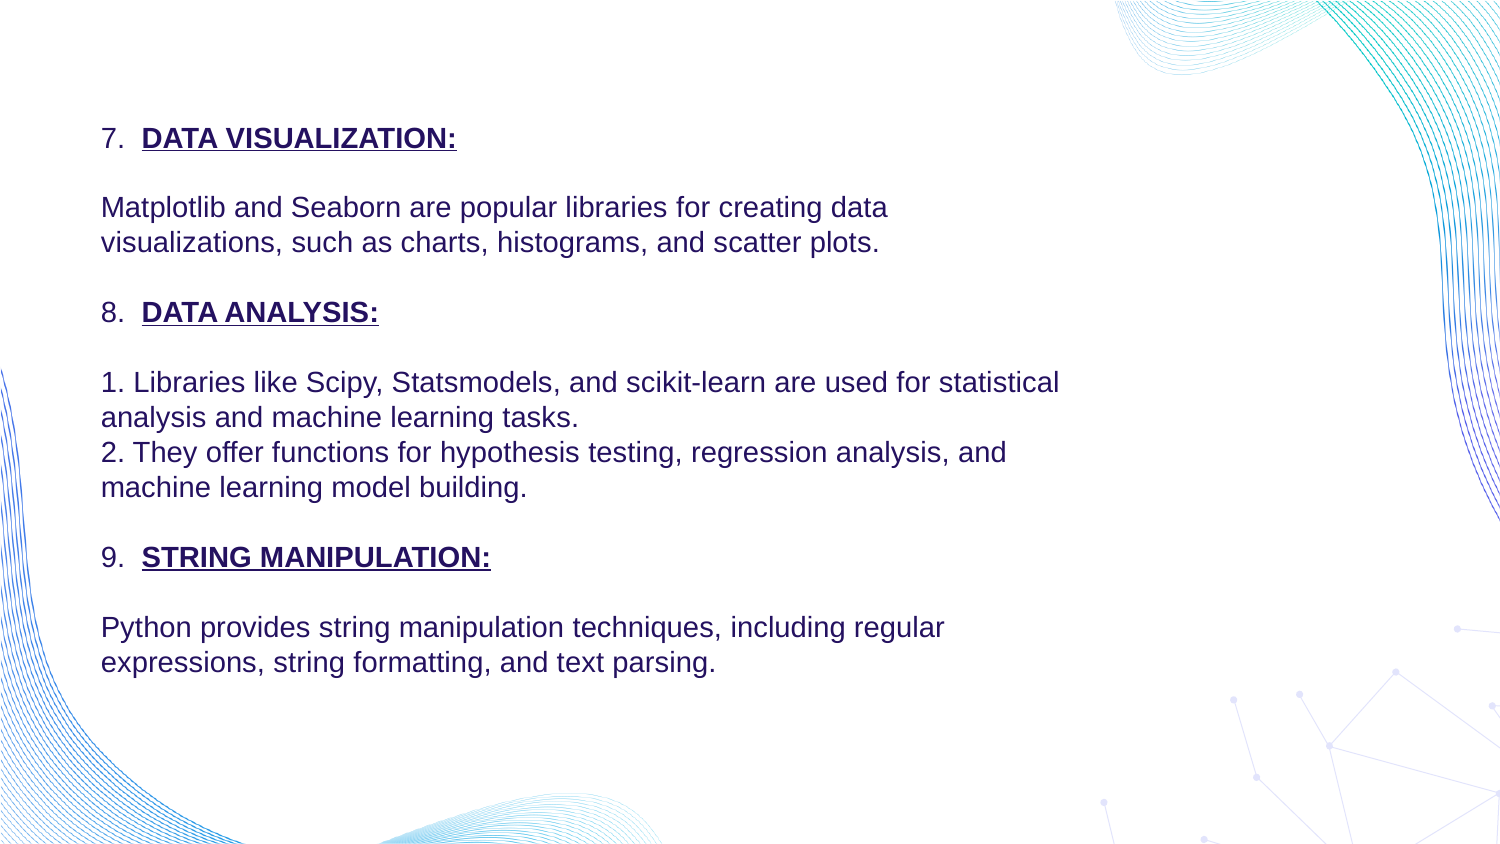

# 7.  DATA VISUALIZATION: Matplotlib and Seaborn are popular libraries for creating data visualizations, such as charts, histograms, and scatter plots. 8.  DATA ANALYSIS: 1. Libraries like Scipy, Statsmodels, and scikit-learn are used for statistical analysis and machine learning tasks. 2. They offer functions for hypothesis testing, regression analysis, and machine learning model building. 9.  STRING MANIPULATION: Python provides string manipulation techniques, including regular expressions, string formatting, and text parsing.